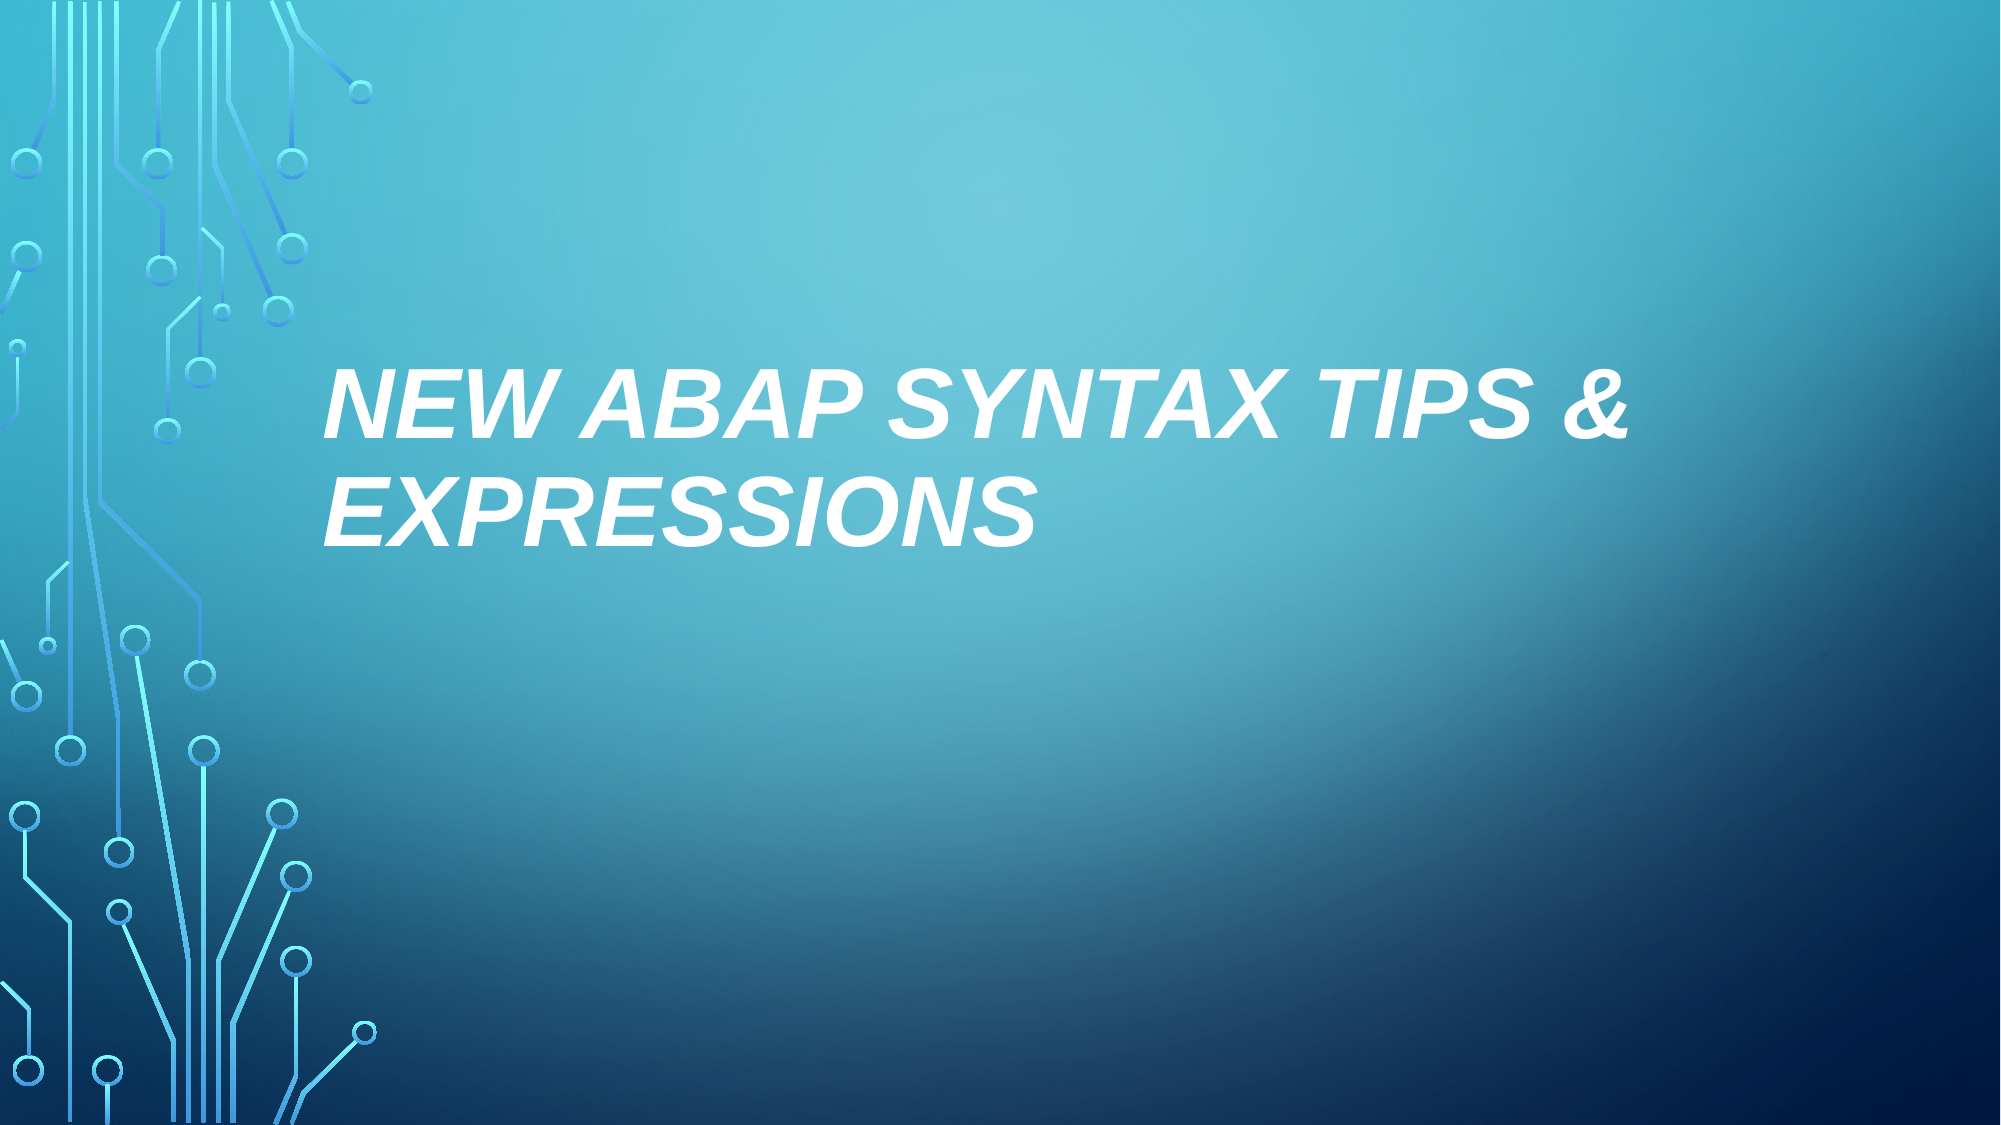

# New ABAP SYNTAX TIPS & EXPRESSIONS